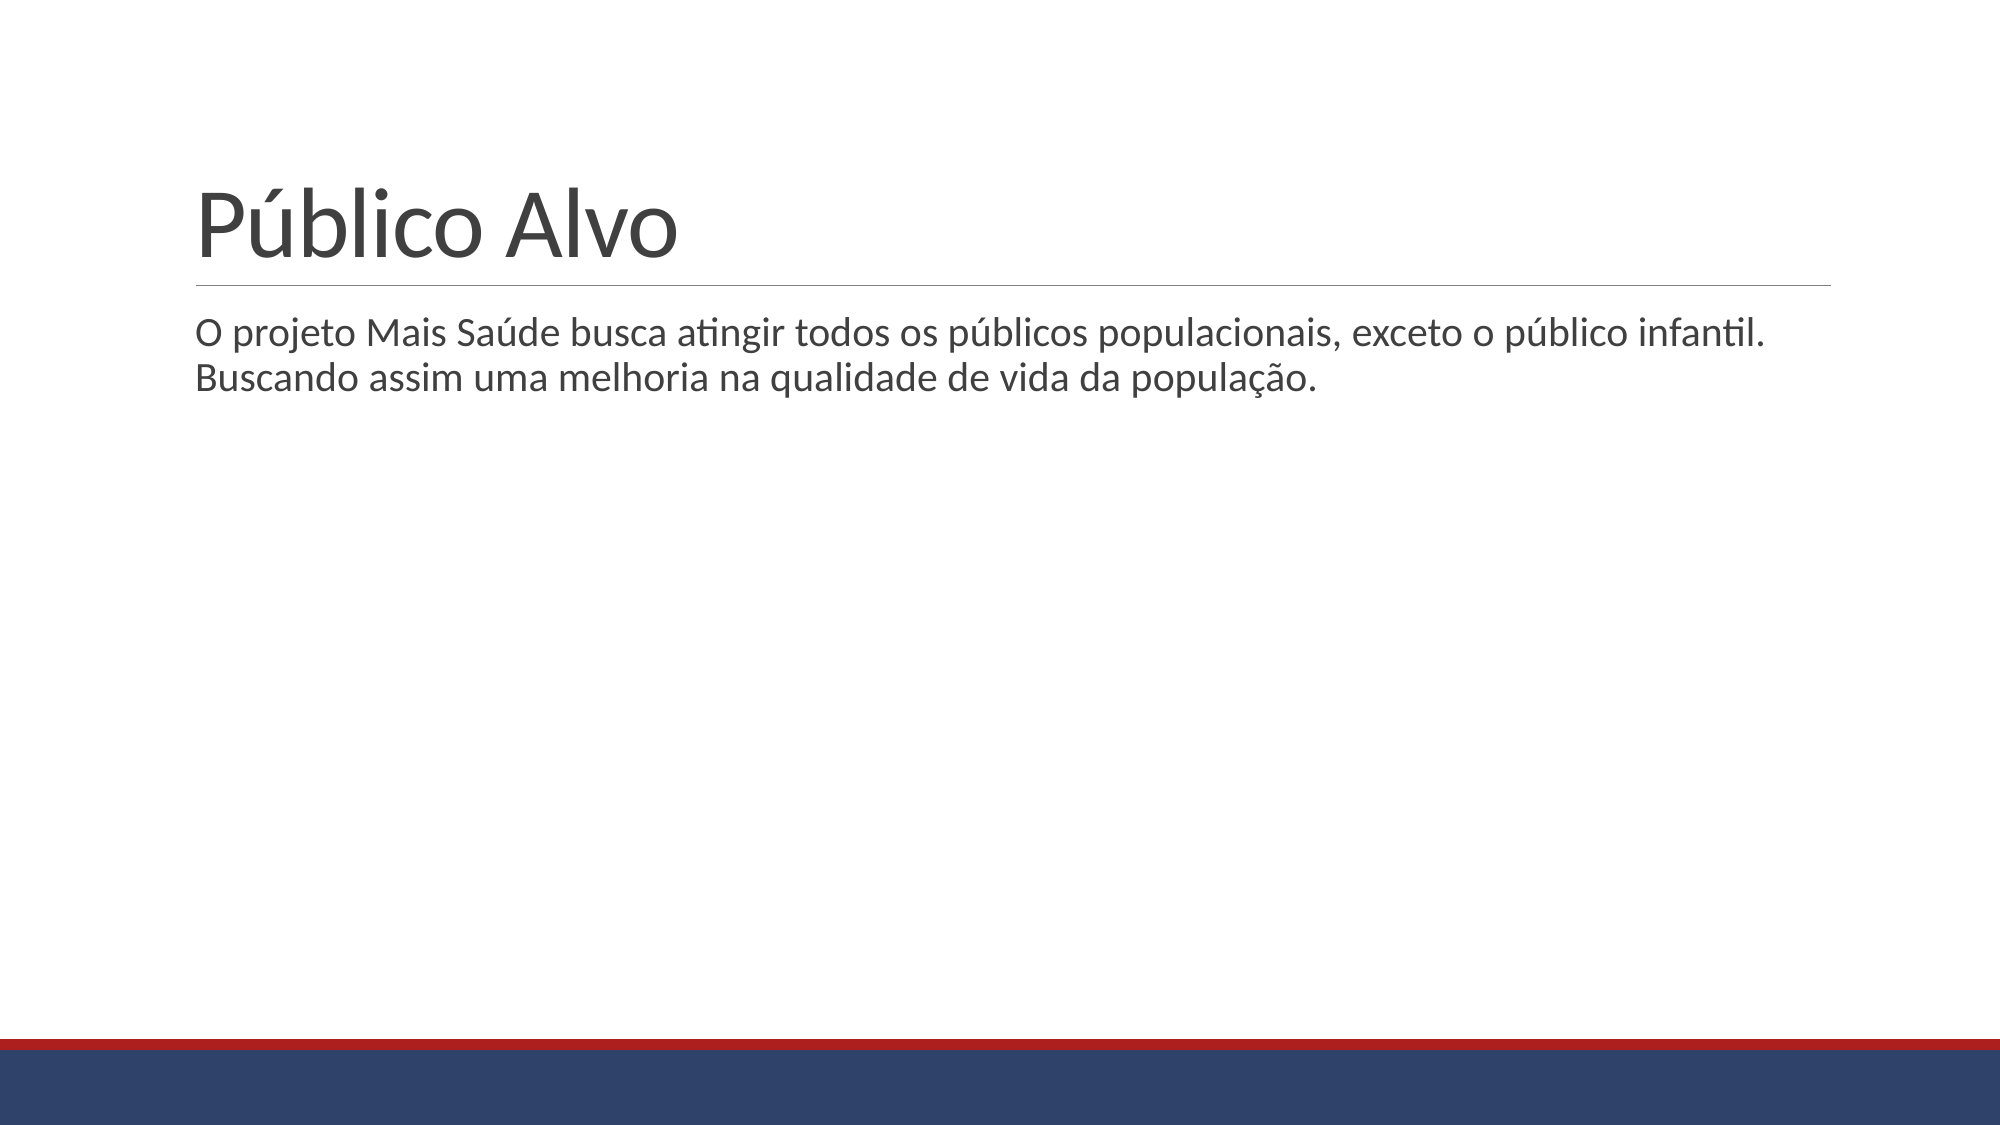

# Público Alvo
O projeto Mais Saúde busca atingir todos os públicos populacionais, exceto o público infantil. Buscando assim uma melhoria na qualidade de vida da população.